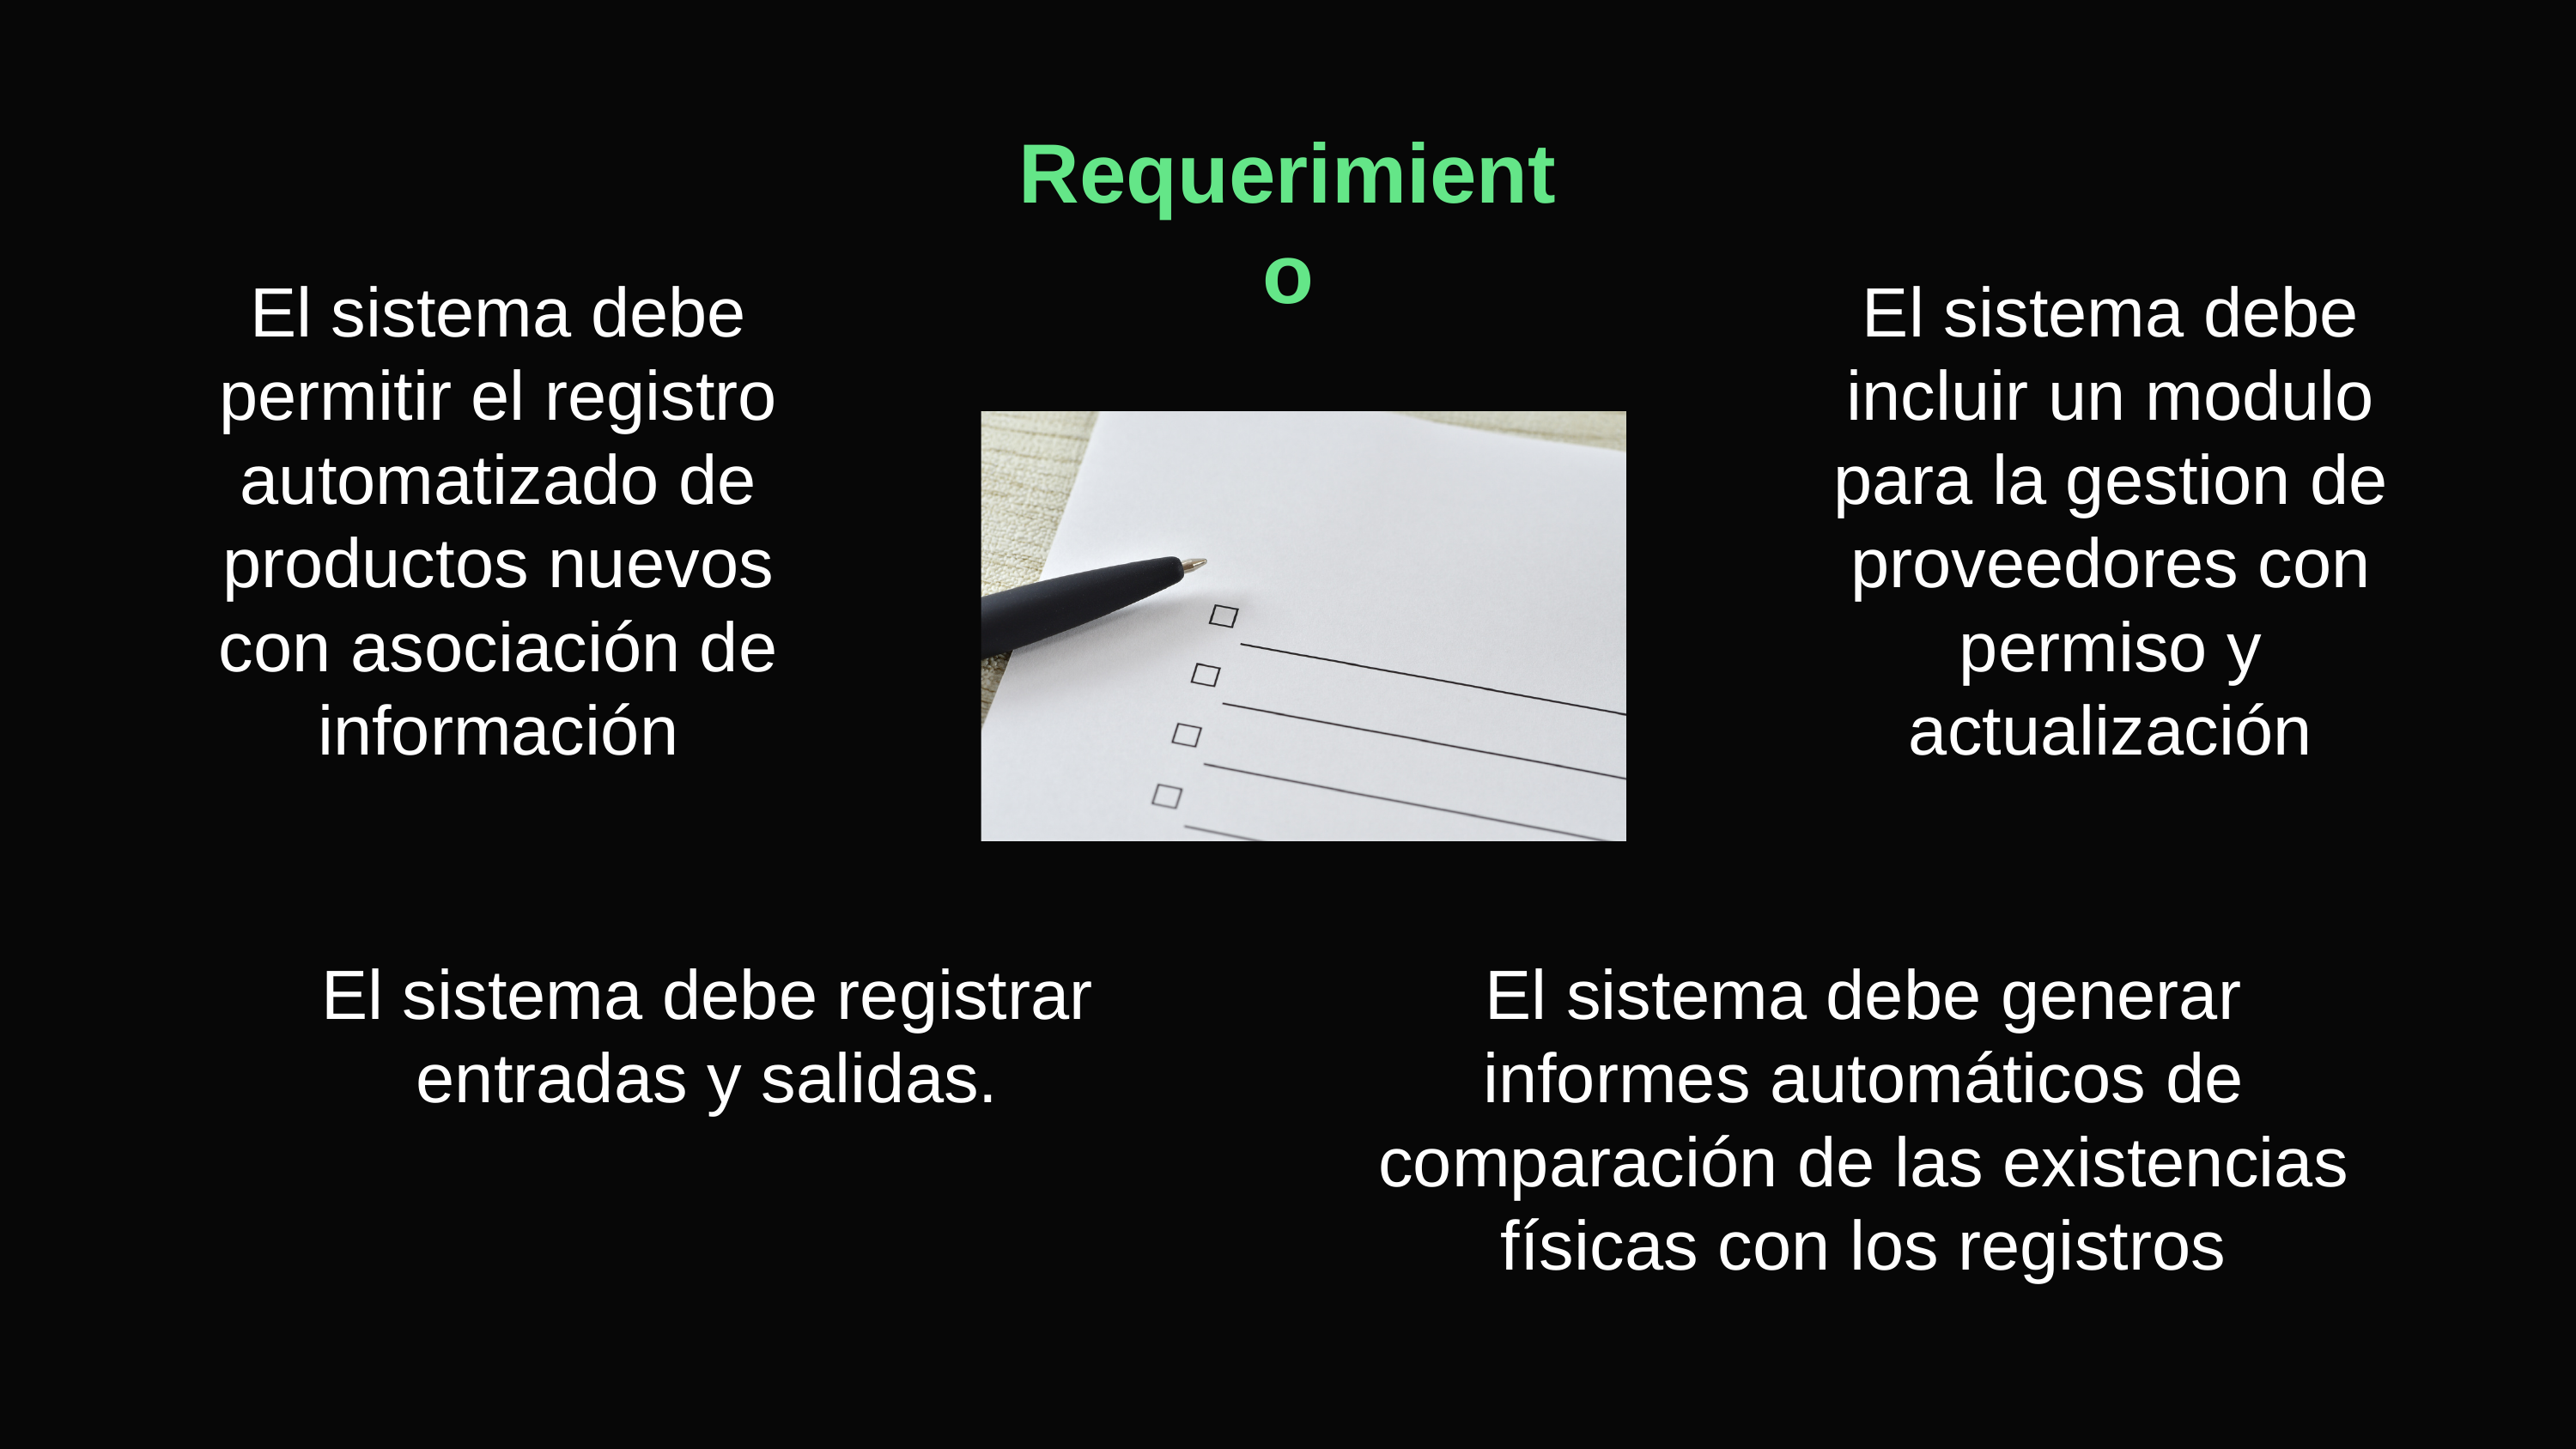

Requerimiento
El sistema debe permitir el registro automatizado de productos nuevos
con asociación de información
El sistema debe incluir un modulo para la gestion de proveedores con permiso y actualización

El sistema debe registrar entradas y salidas.
El sistema debe generar informes automáticos de comparación de las existencias físicas con los registros